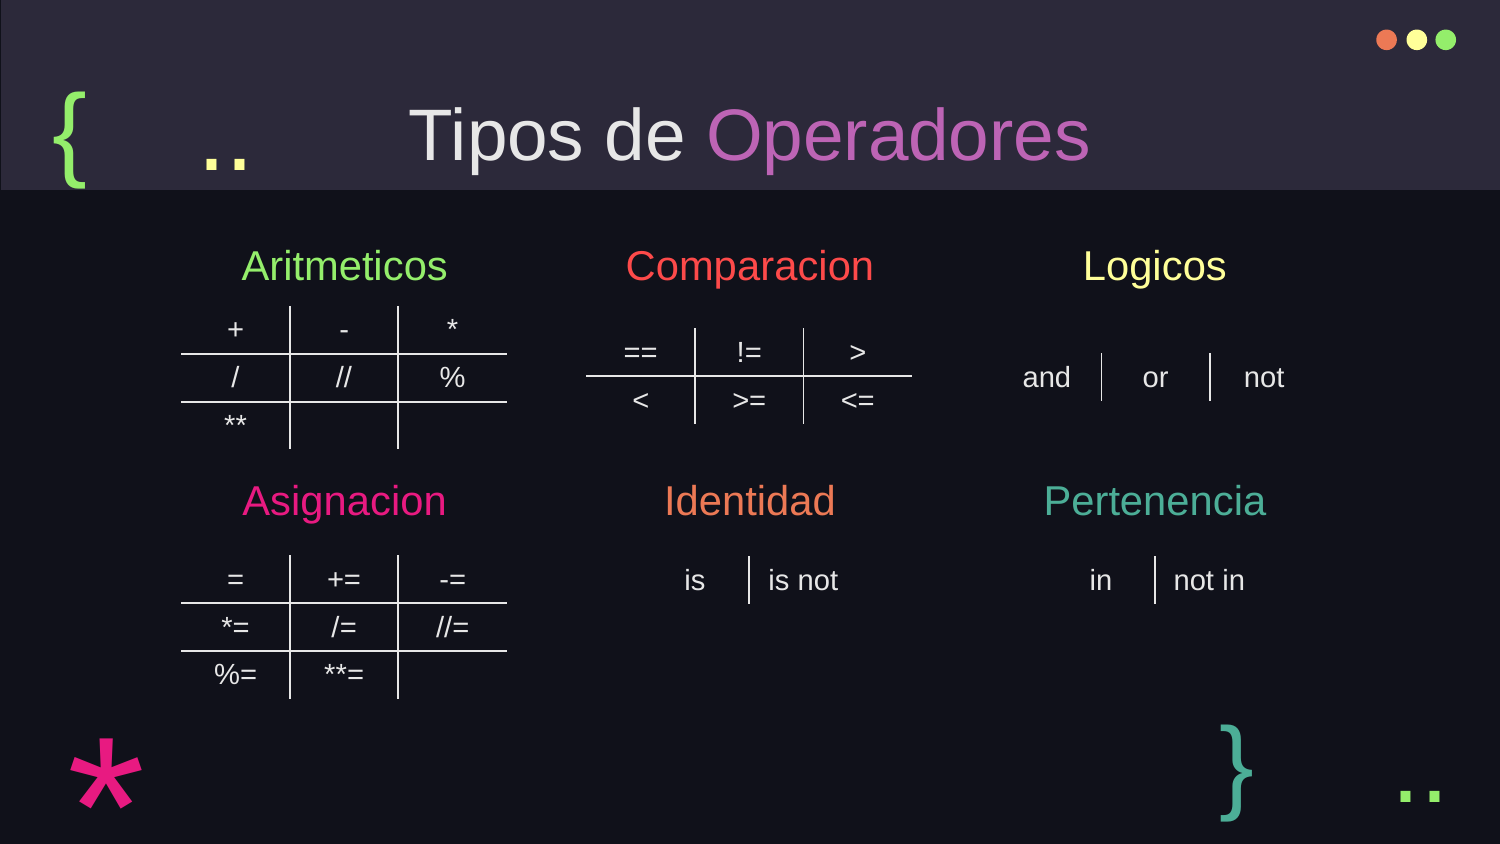

{
# Tipos de Operadores
..
Aritmeticos
Comparacion
Logicos
| + | - | \* |
| --- | --- | --- |
| / | // | % |
| \*\* |  |  |
| == | != | > |
| --- | --- | --- |
| < | >= | <= |
| and | or | not |
| --- | --- | --- |
Asignacion
Identidad
Pertenencia
| = | += | -= |
| --- | --- | --- |
| \*= | /= | //= |
| %= | \*\*= |  |
| is | is not |
| --- | --- |
| in | not in |
| --- | --- |
*
}
..